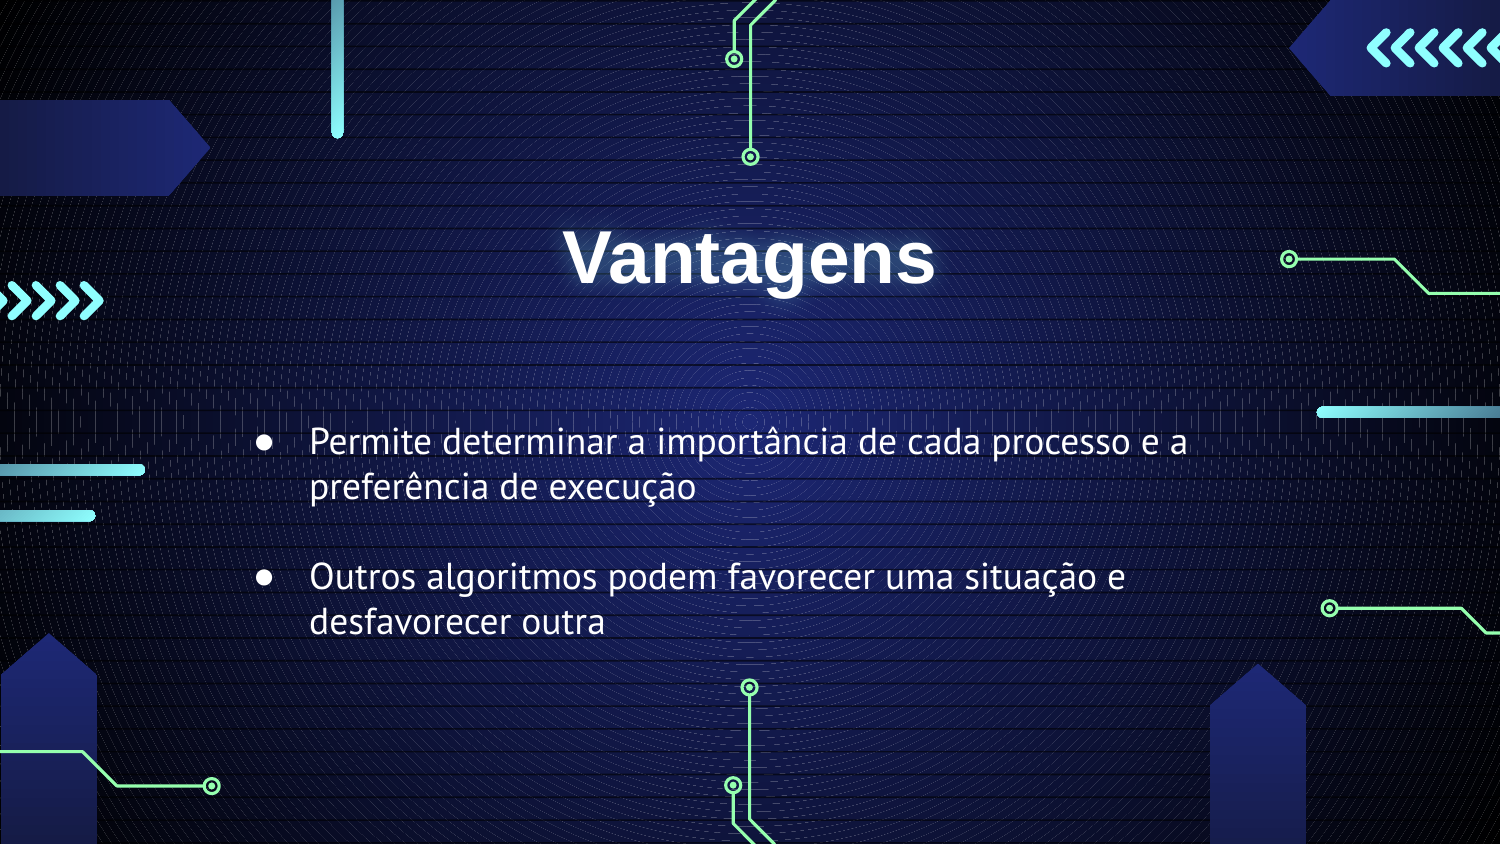

# Vantagens
Permite determinar a importância de cada processo e a preferência de execução

Outros algoritmos podem favorecer uma situação e desfavorecer outra